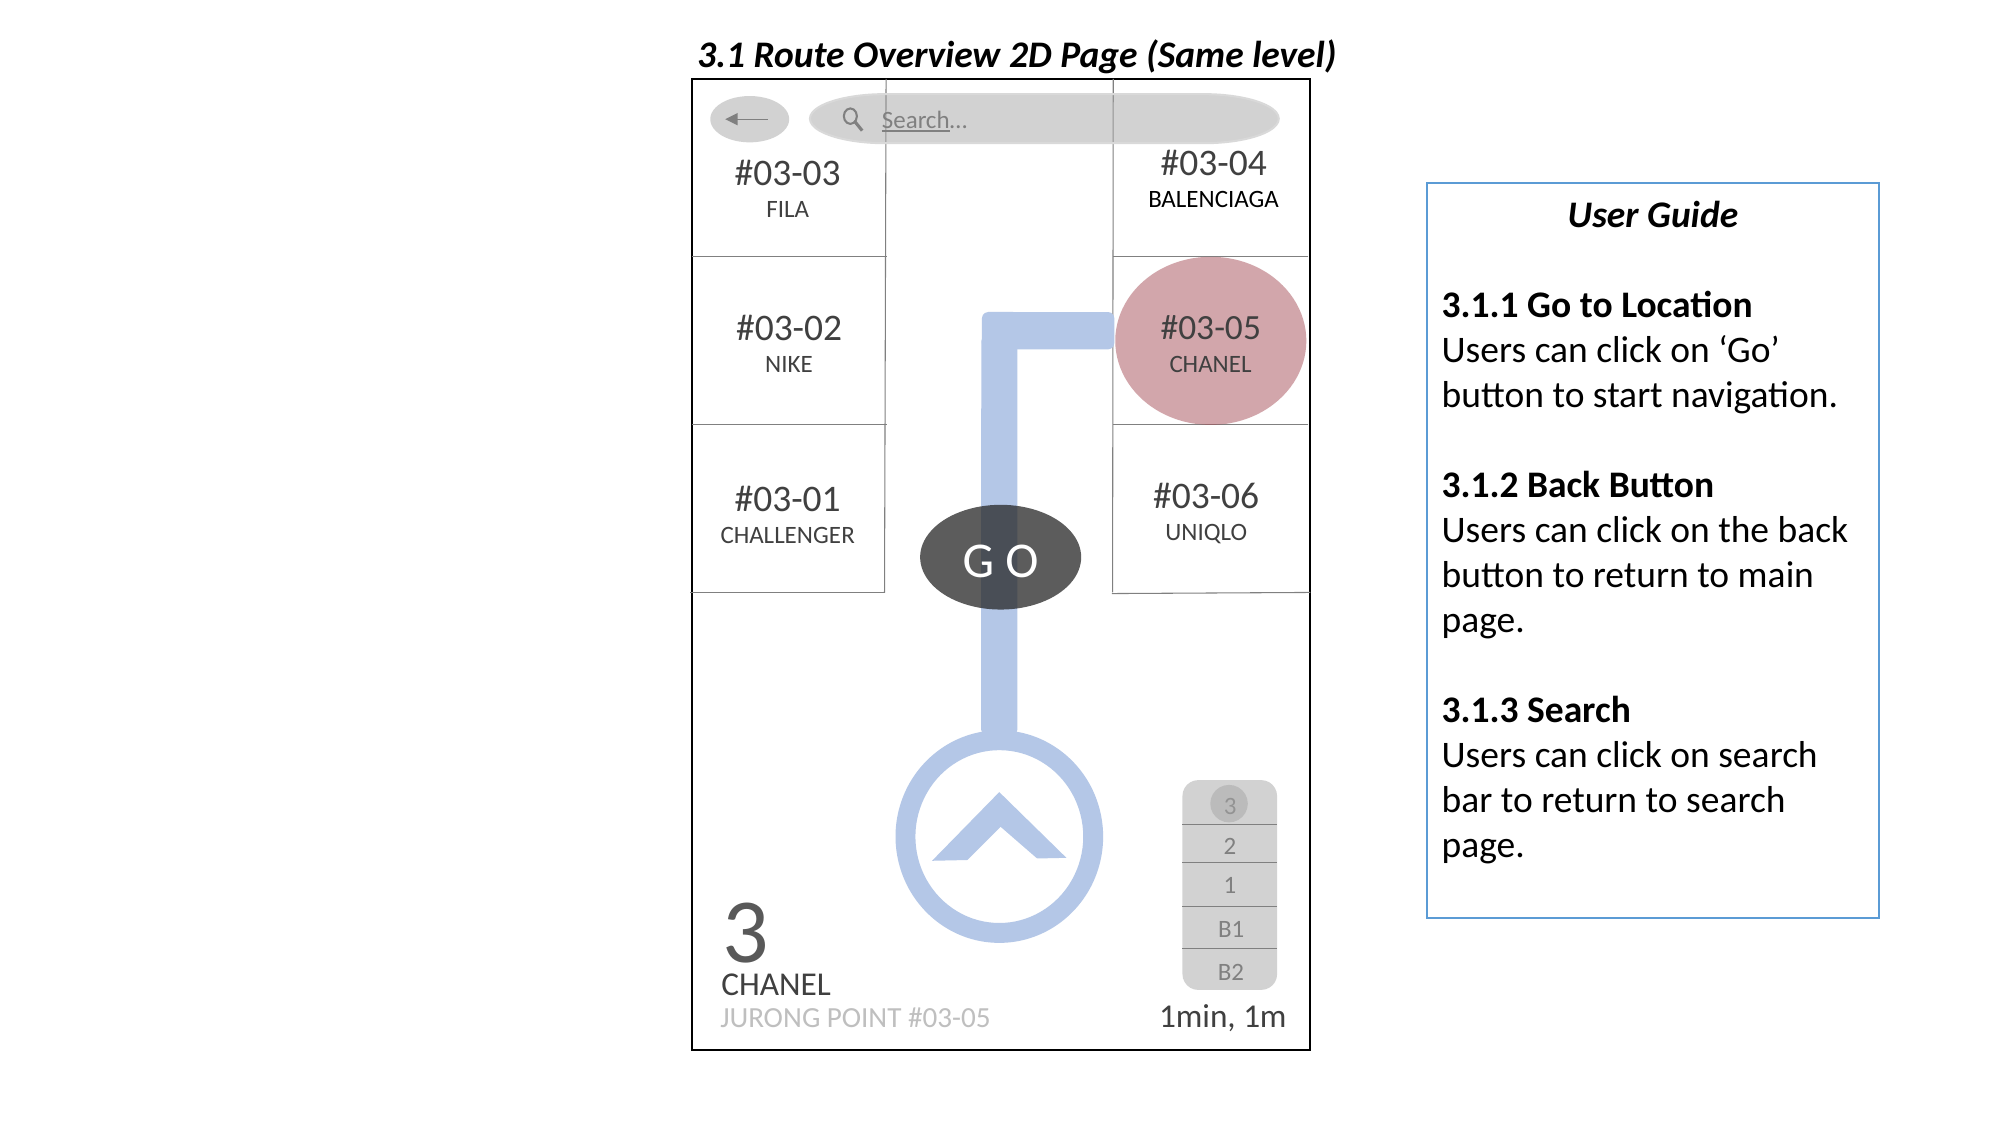

3.1 Route Overview 2D Page (Same level)

     Search…

#03-04
BALENCIAGA
#03-03
FILA
User Guide

3.1.1 Go to Location
Users can click on ‘Go’ button to start navigation.

3.1.2 Back Button
Users can click on the back button to return to main page.

3.1.3 Search
Users can click on search bar to return to search page.

#03-05
CHANEL

#03-02
NIKE

#03-06
UNIQLO
#03-01
CHALLENGER
G O

3
2
1
B1
B2

3
CHANEL
1min, 1m
JURONG POINT #03-05